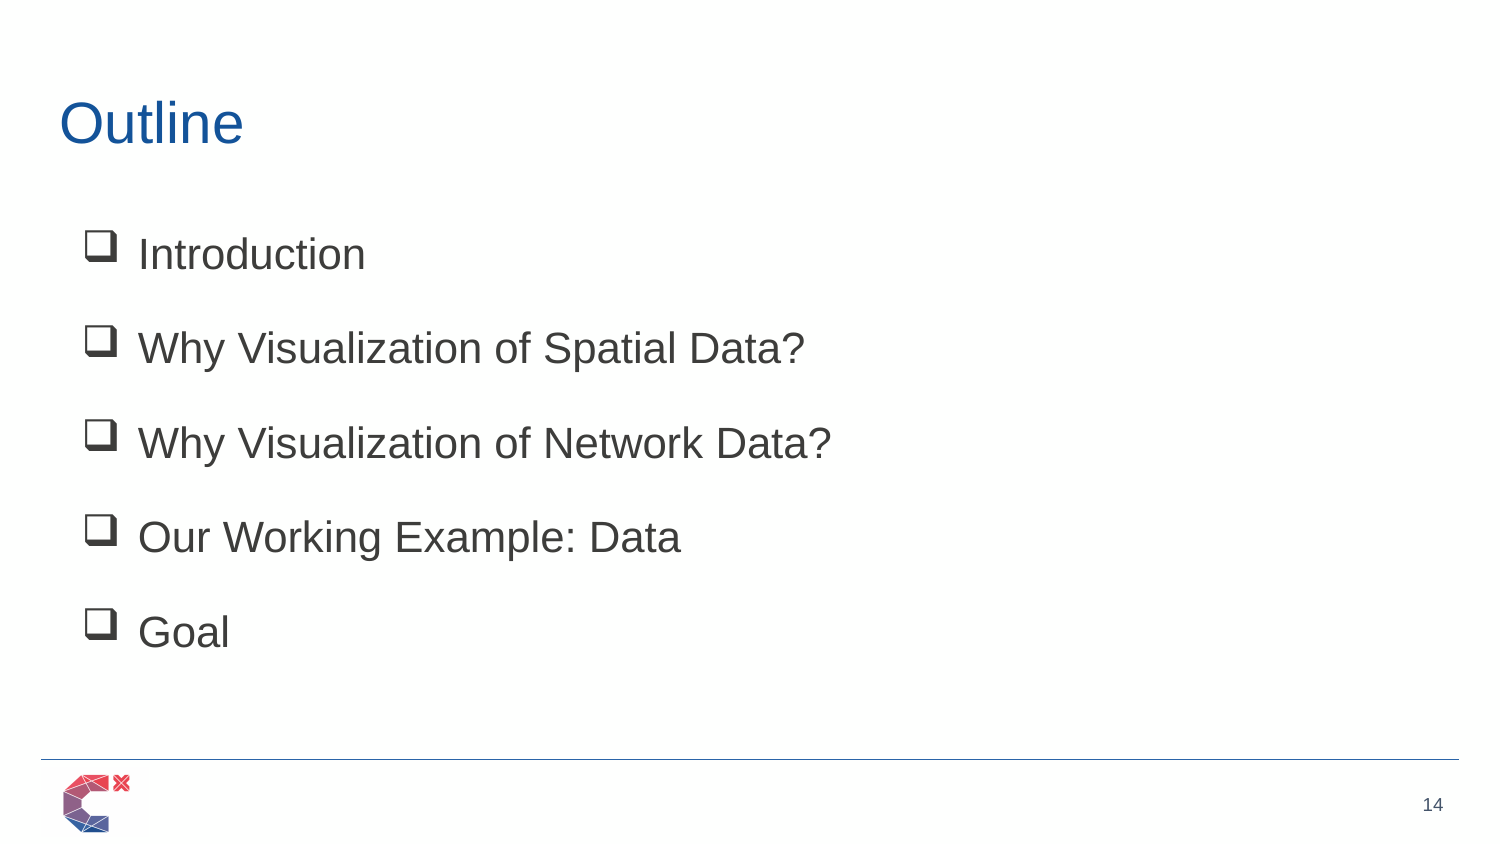

# Outline
Introduction

Why Visualization of Spatial Data?

Why Visualization of Network Data?

Our Working Example: Data

Goal